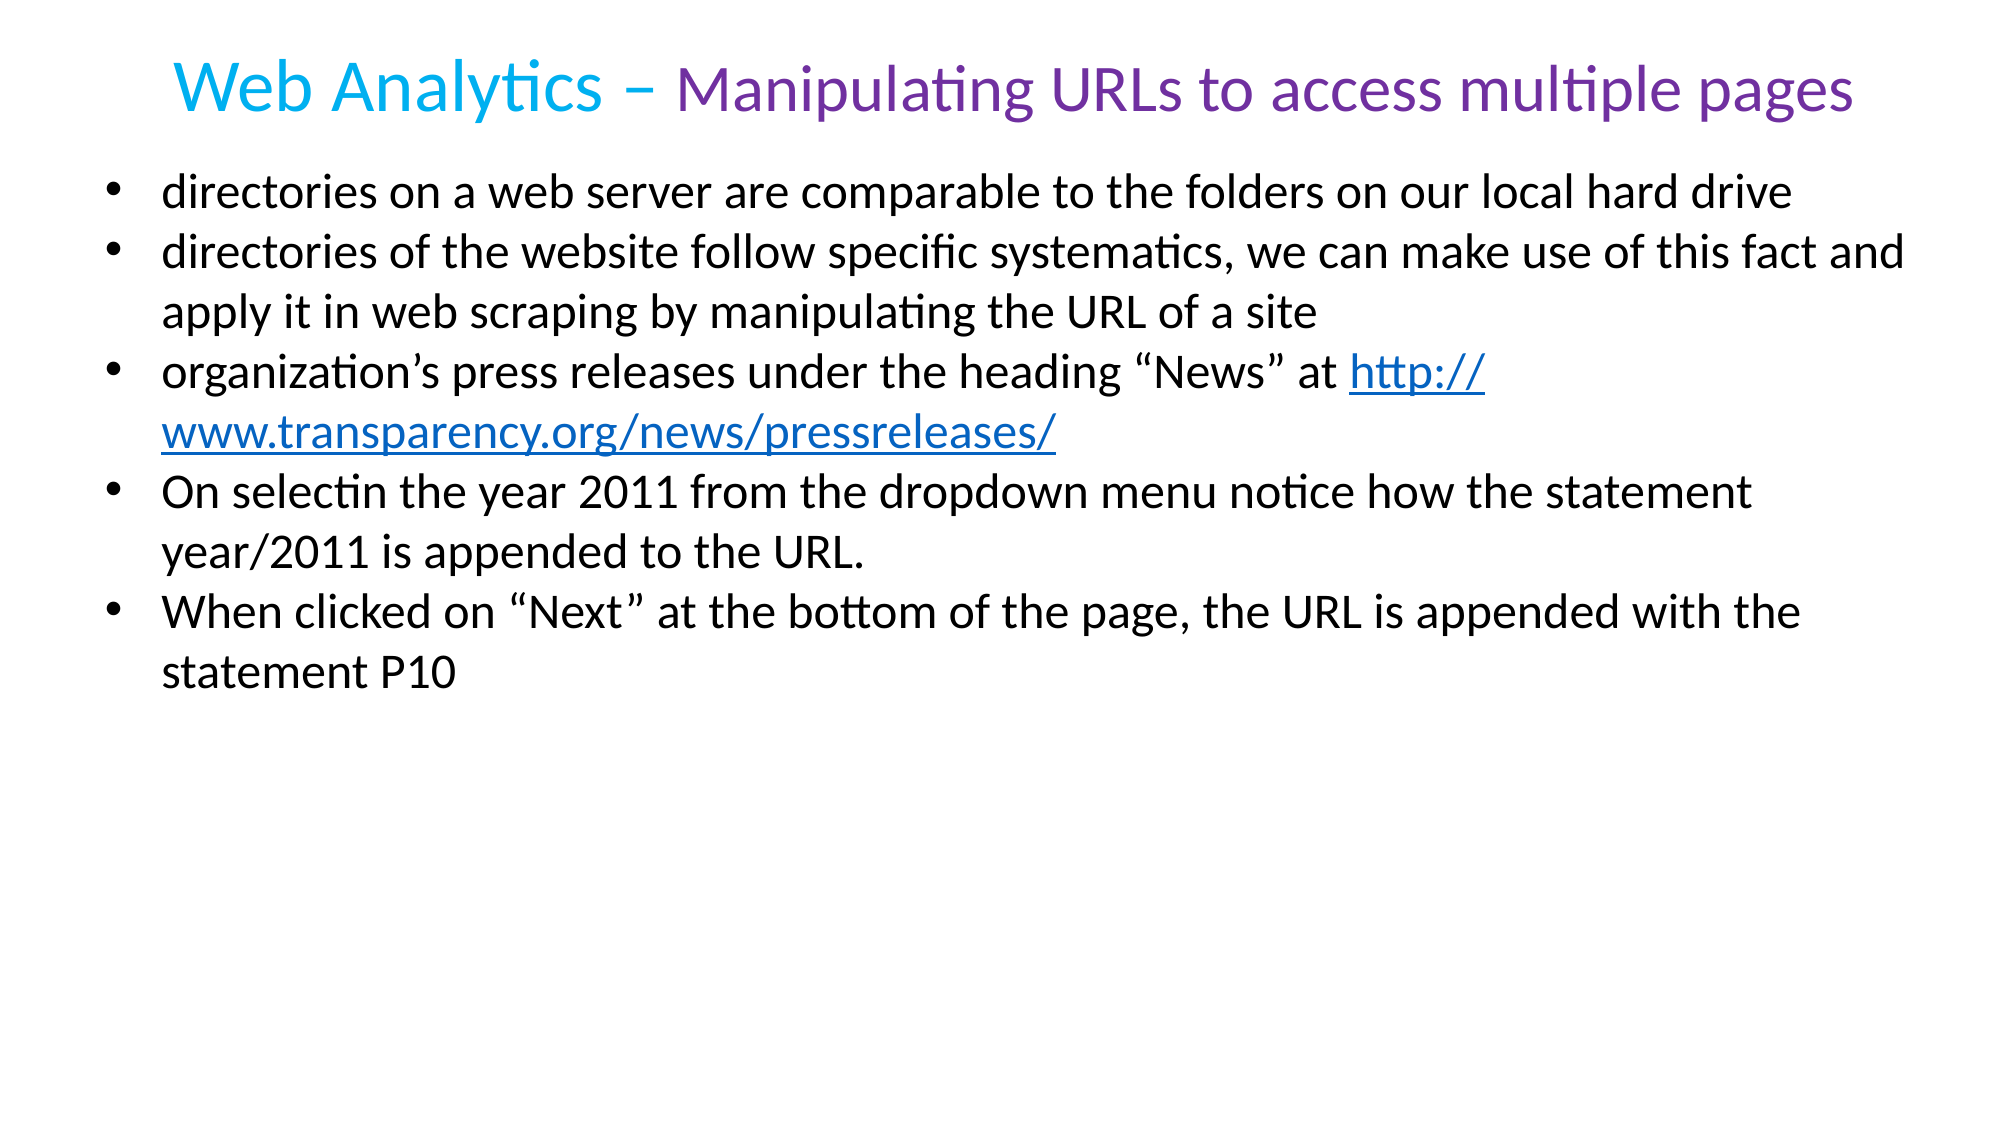

Web Analytics – Manipulating URLs to access multiple pages
directories on a web server are comparable to the folders on our local hard drive
directories of the website follow specific systematics, we can make use of this fact and apply it in web scraping by manipulating the URL of a site
organization’s press releases under the heading “News” at http://www.transparency.org/news/pressreleases/
On selectin the year 2011 from the dropdown menu notice how the statement year/2011 is appended to the URL.
When clicked on “Next” at the bottom of the page, the URL is appended with the statement P10